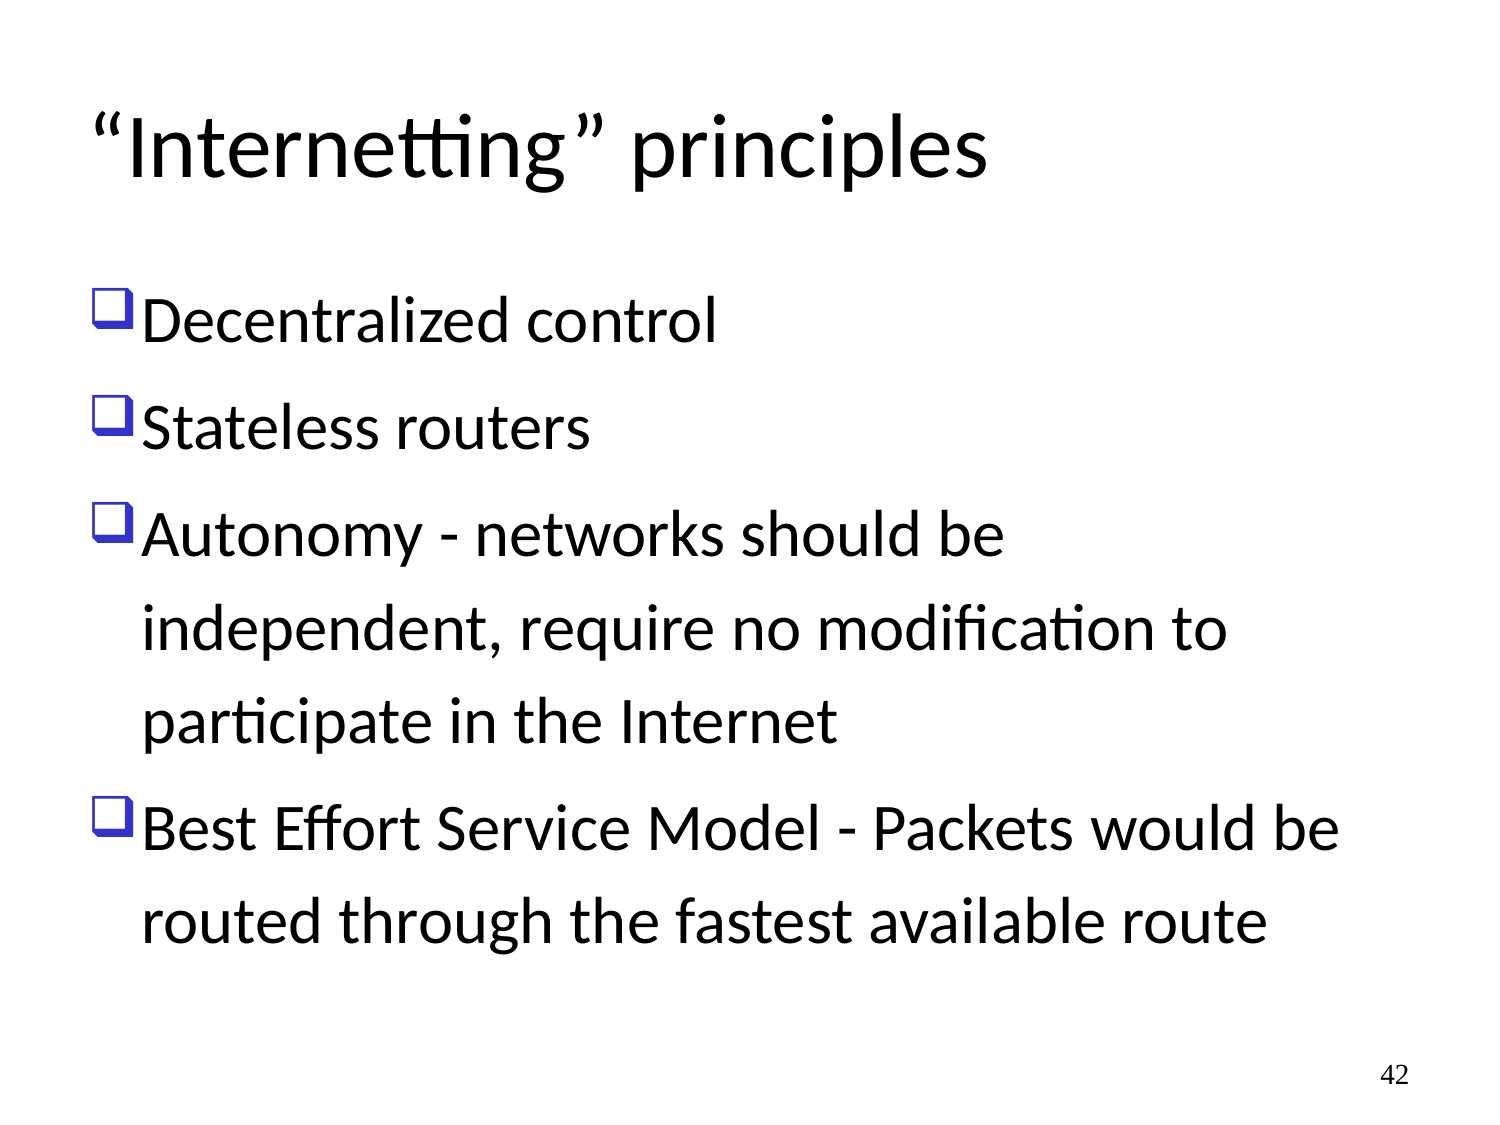

# “Internetting” principles
Decentralized control
Stateless routers
Autonomy - networks should be independent, require no modification to participate in the Internet
Best Effort Service Model - Packets would be routed through the fastest available route
42